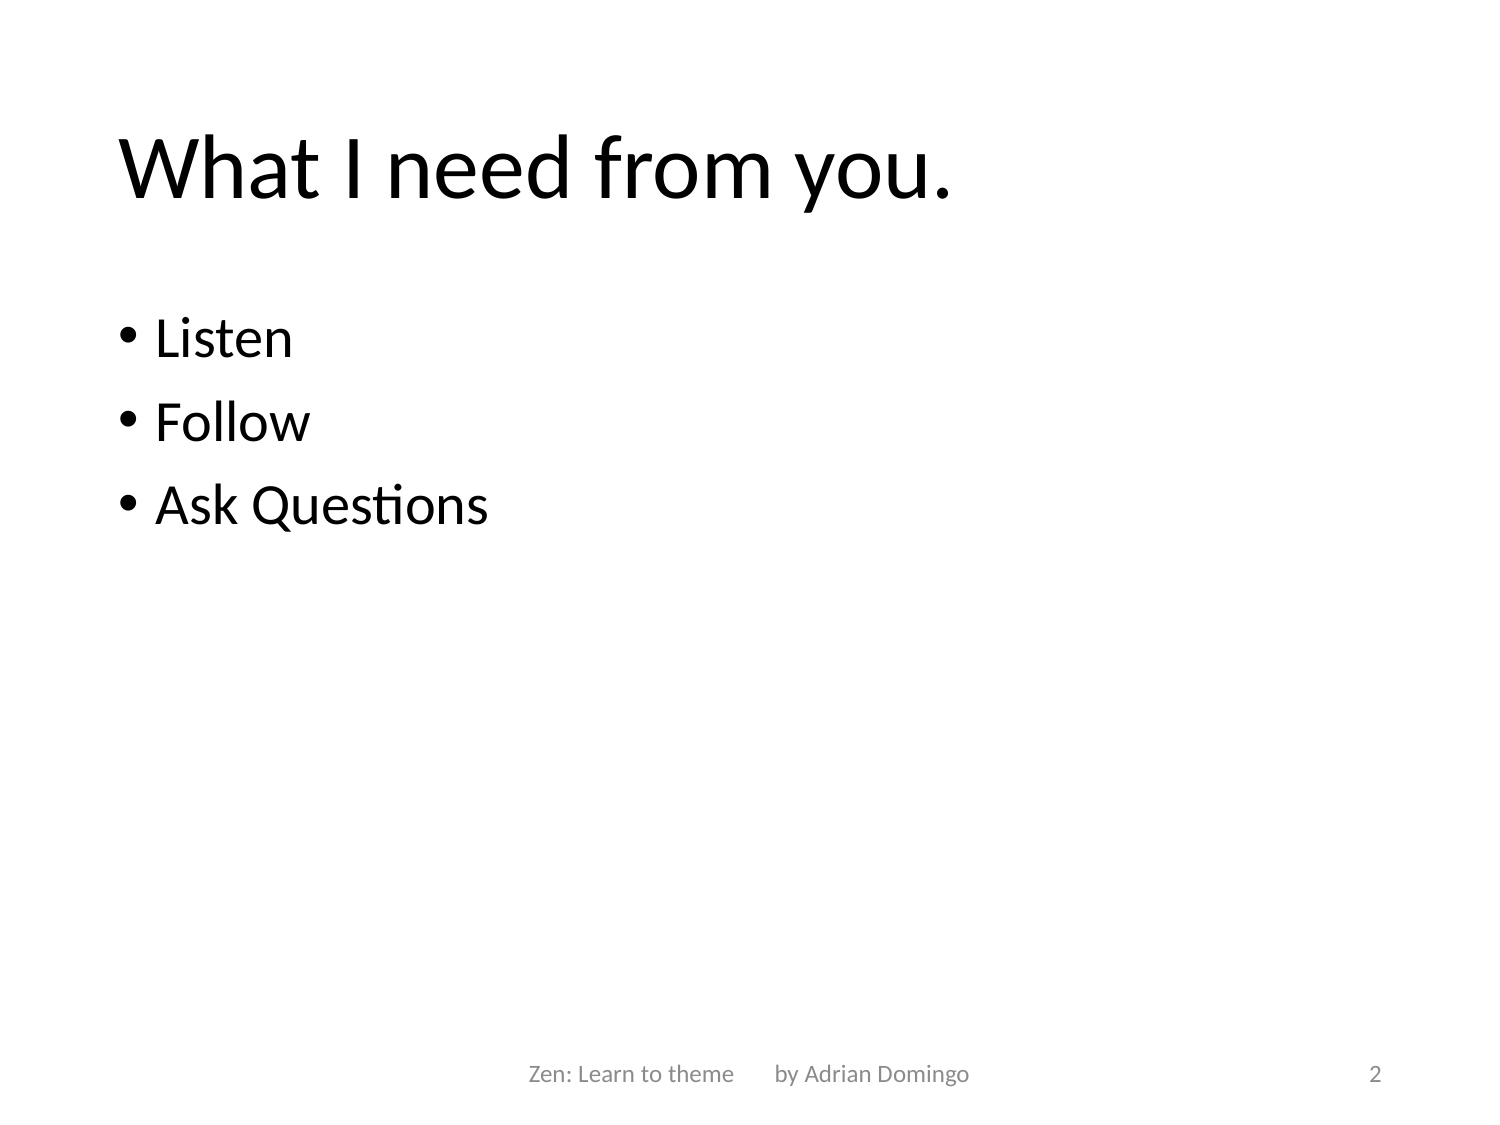

# What I need from you.
Listen
Follow
Ask Questions
Zen: Learn to theme       by Adrian Domingo
2